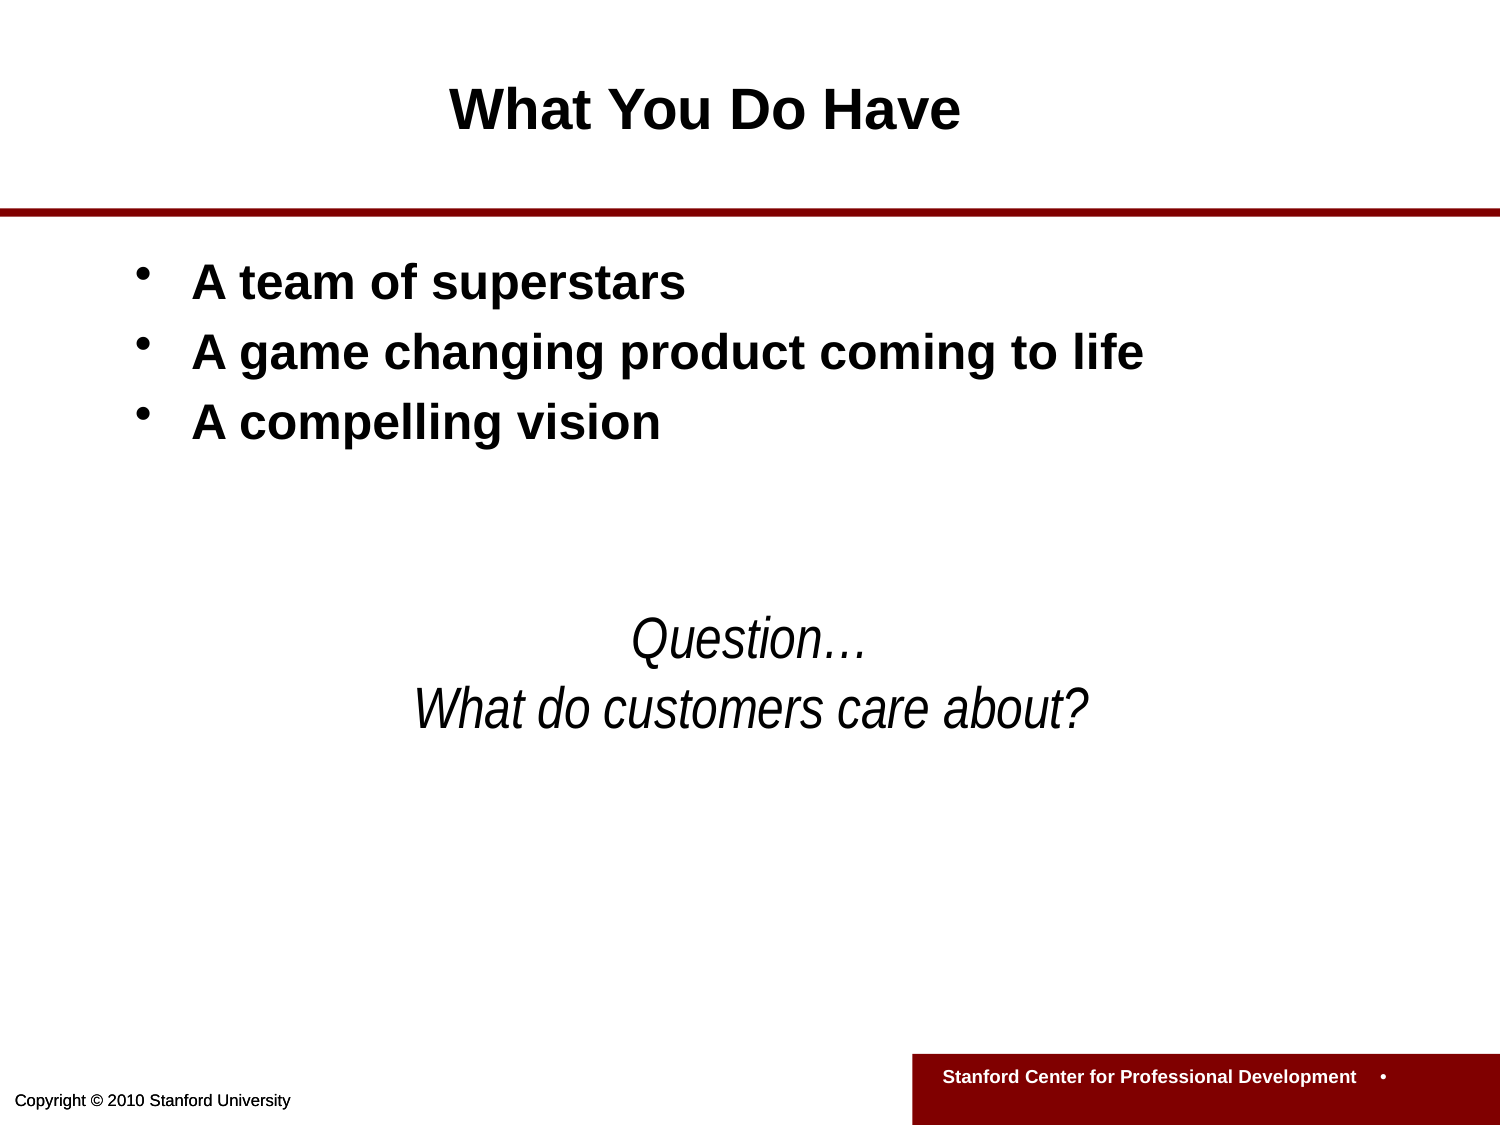

# What You Do Have
A team of superstars
A game changing product coming to life
A compelling vision
Question…
What do customers care about?